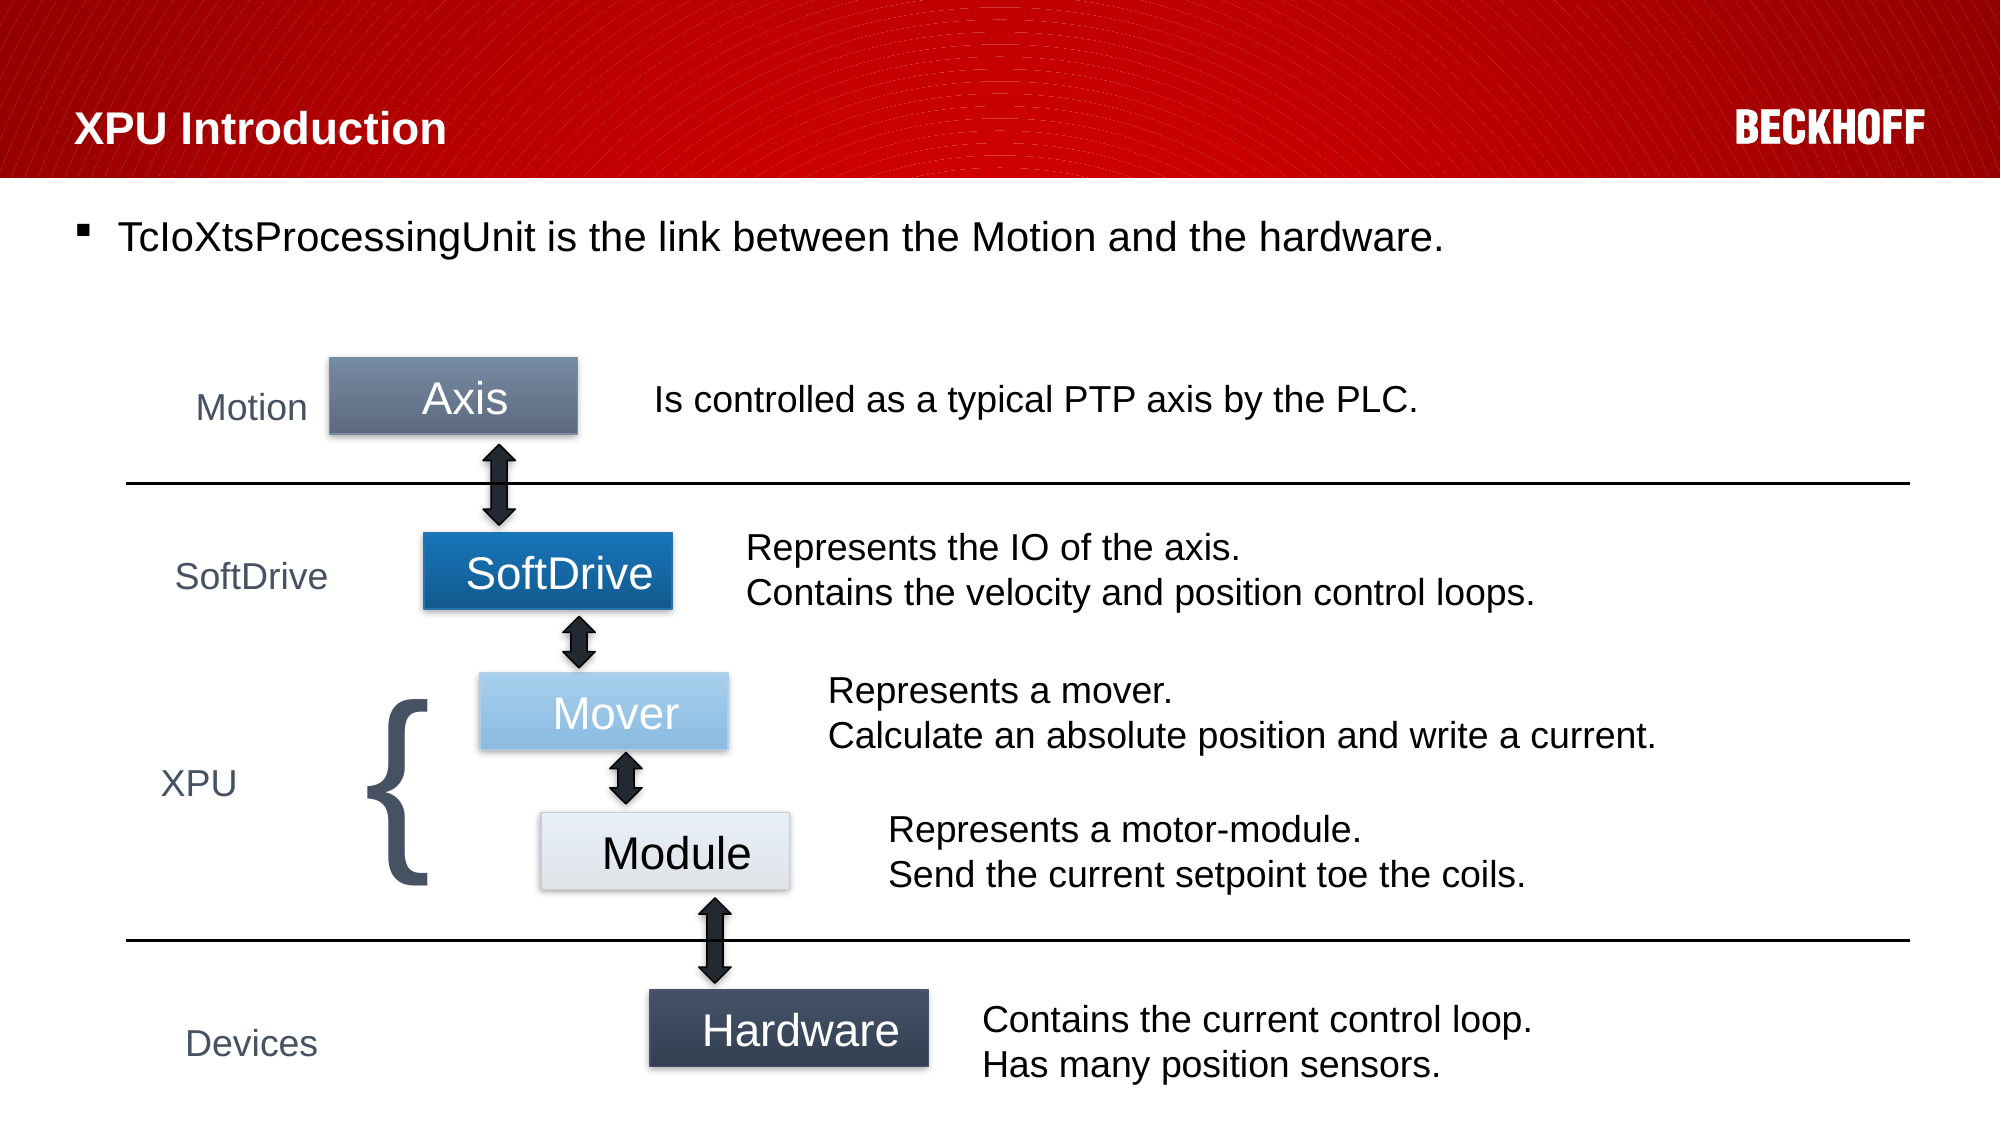

# XPU Introduction
TcIoXtsProcessingUnit is the link between the Motion and the hardware.
Axis
Is controlled as a typical PTP axis by the PLC.
Motion

Represents the IO of the axis.
Contains the velocity and position control loops.
SoftDrive
SoftDrive

{
Represents a mover.
Calculate an absolute position and write a current.
Mover
XPU

Represents a motor-module.
Send the current setpoint toe the coils.
Module

Contains the current control loop.
Has many position sensors.
Hardware
Devices